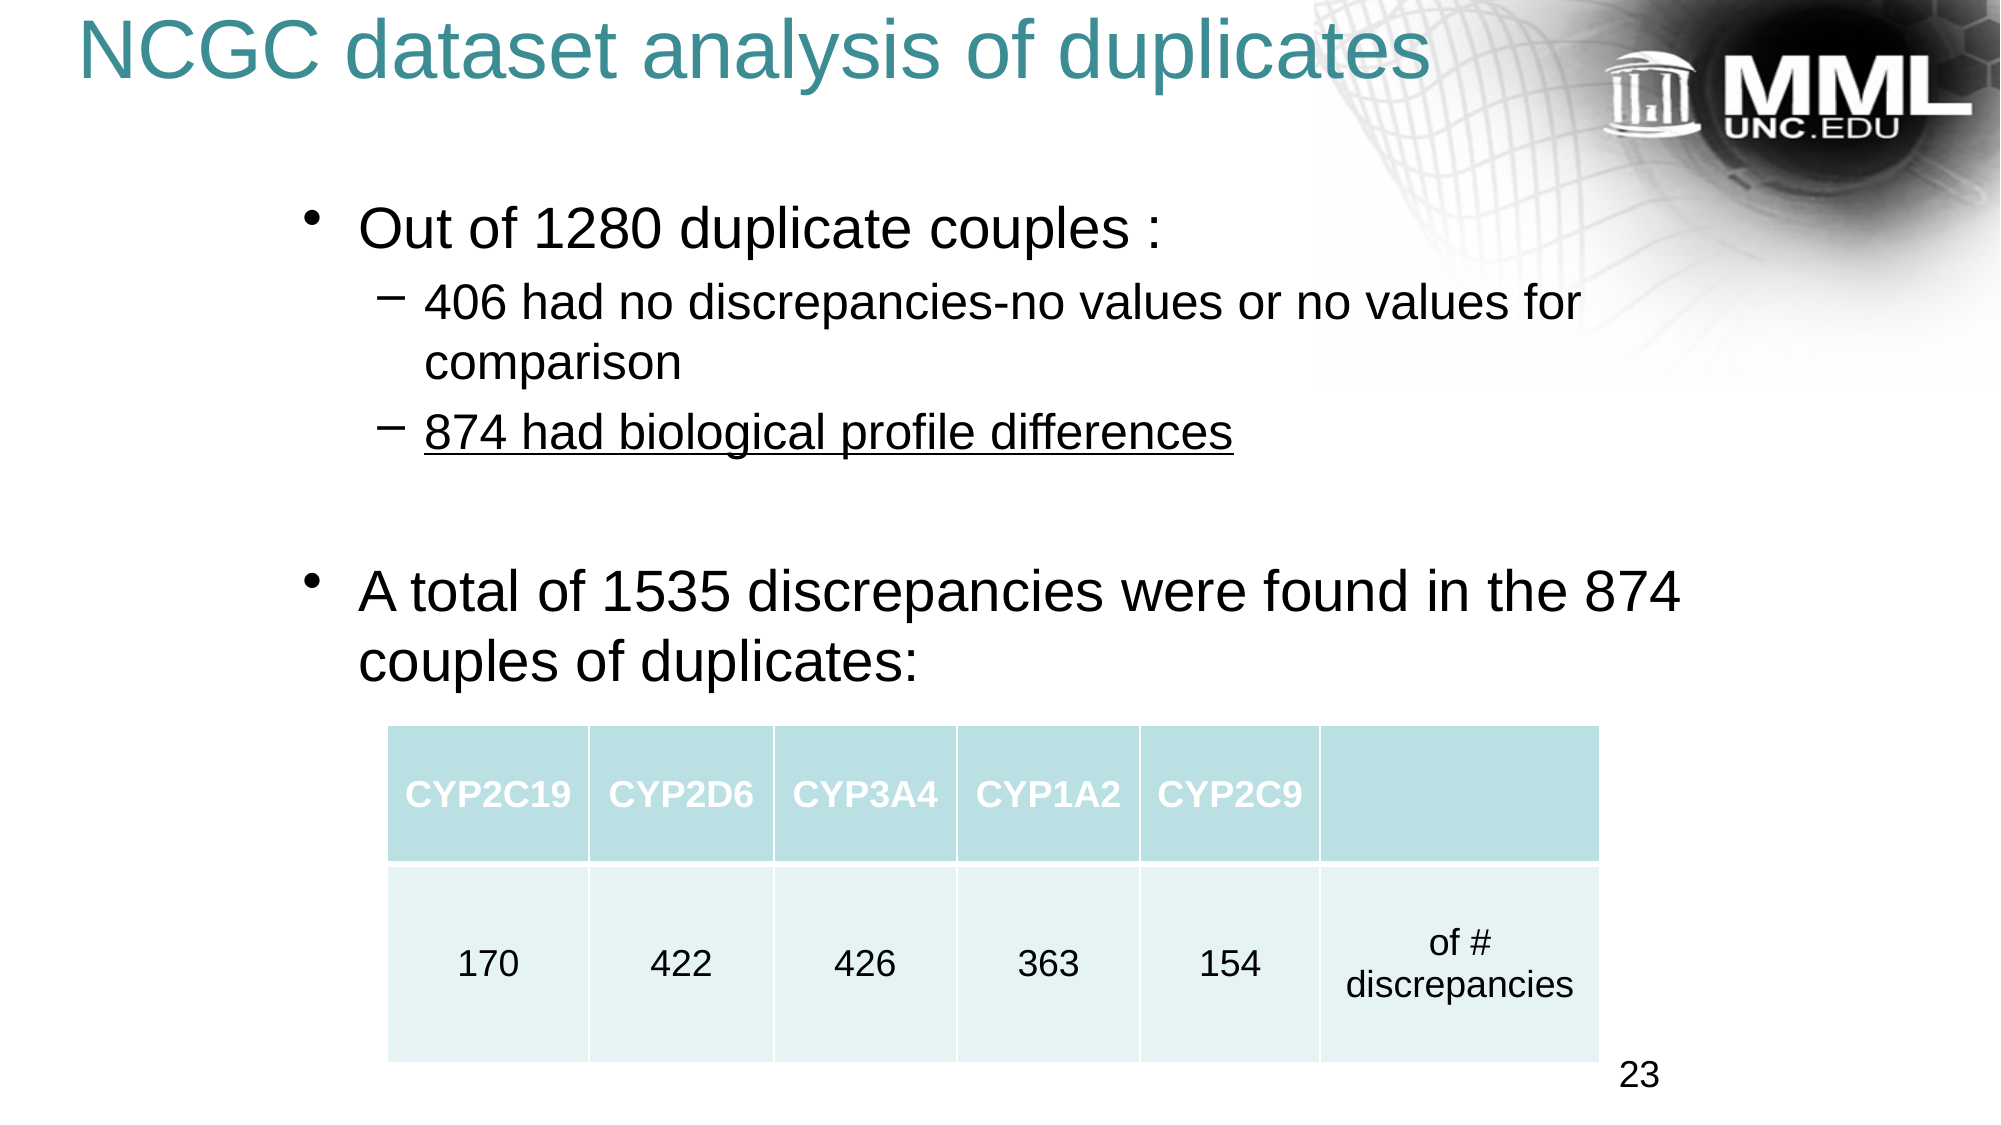

NCGC dataset analysis of duplicates
Out of 1280 duplicate couples :
406 had no discrepancies-no values or no values for comparison
874 had biological profile differences

A total of 1535 discrepancies were found in the 874 couples of duplicates:

| CYP2C19 | CYP2D6 | CYP3A4 | CYP1A2 | CYP2C9 |  |
| --- | --- | --- | --- | --- | --- |
| 170 | 422 | 426 | 363 | 154 | # of discrepancies |
23